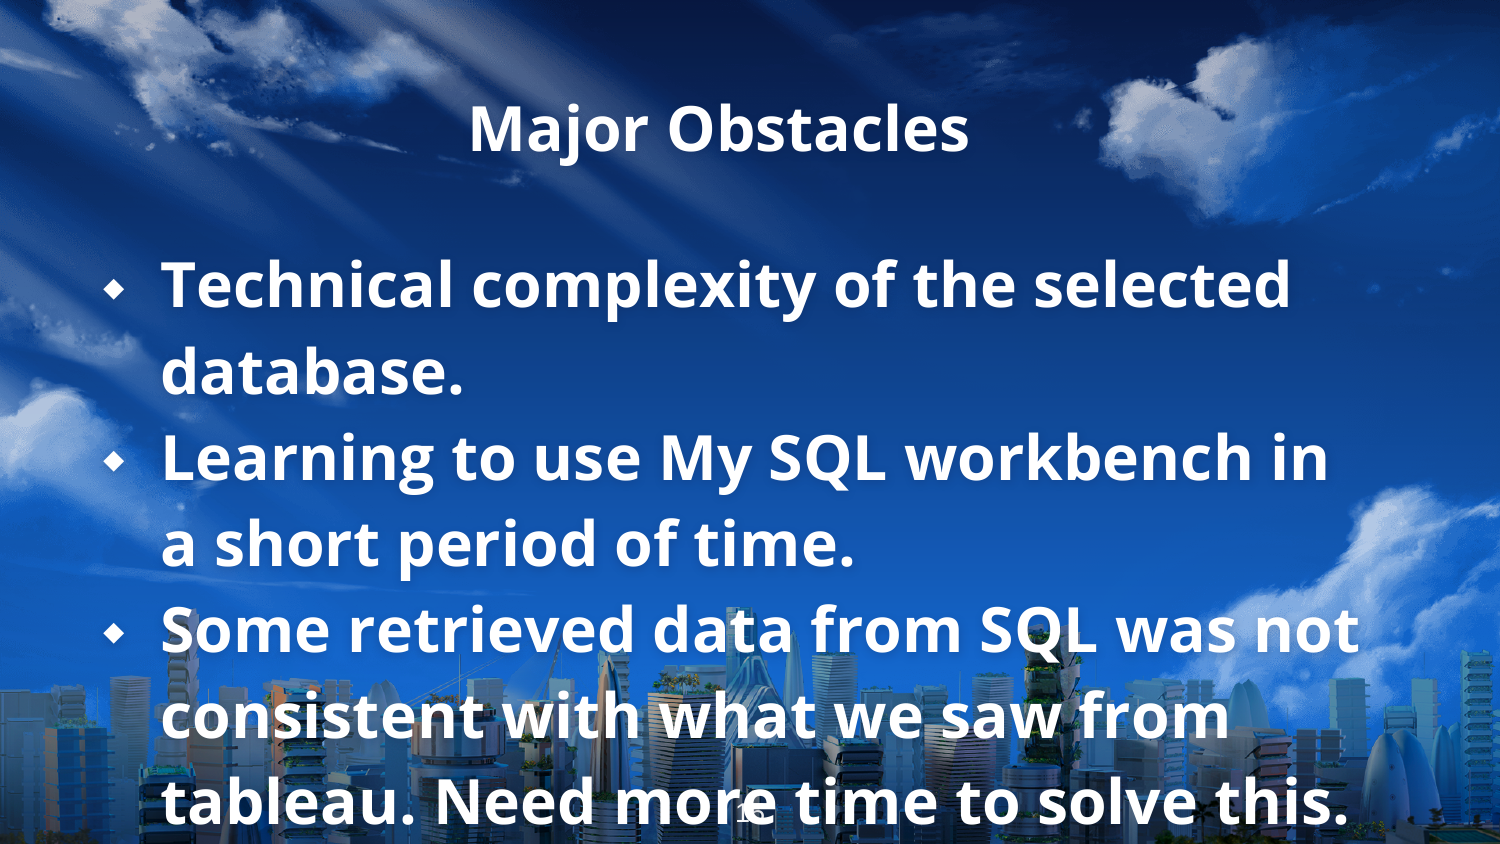

Major Obstacles
Technical complexity of the selected database.
Learning to use My SQL workbench in a short period of time.
Some retrieved data from SQL was not consistent with what we saw from tableau. Need more time to solve this.
Health and time constraints.

15